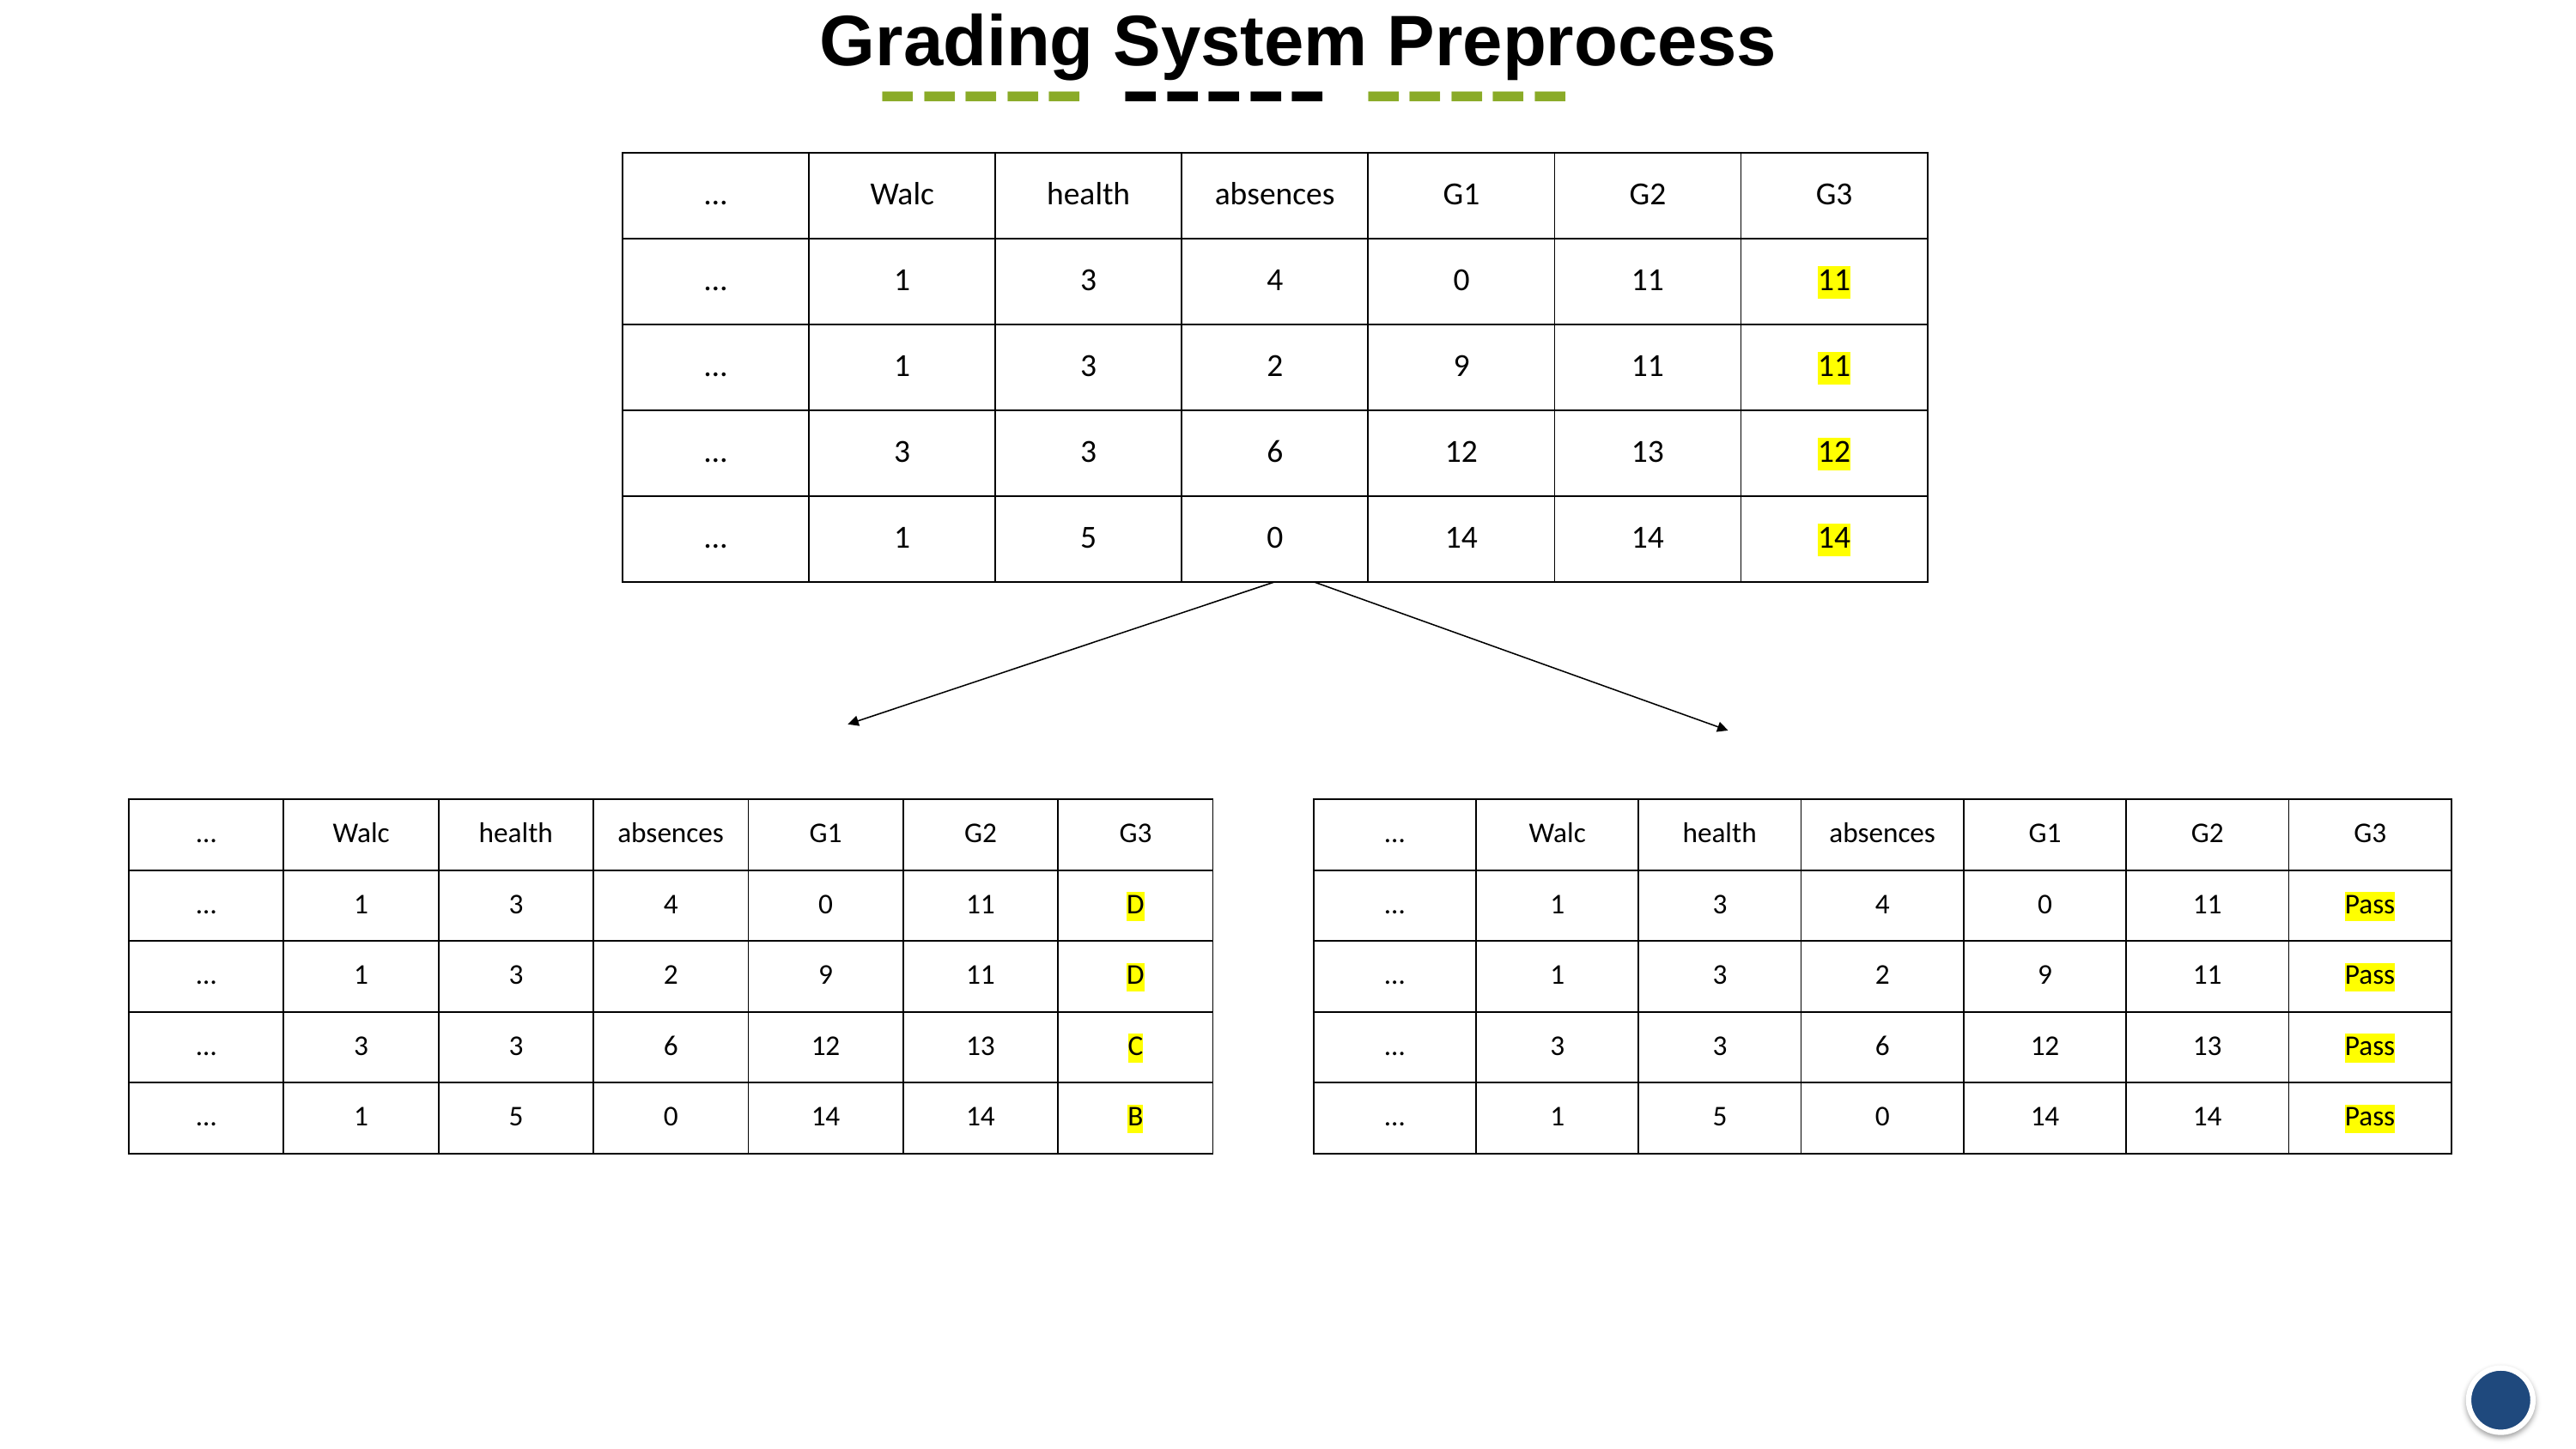

Grading System Preprocess
----- ----- -----
| … | Walc | health | absences | G1 | G2 | G3 |
| --- | --- | --- | --- | --- | --- | --- |
| … | 1 | 3 | 4 | 0 | 11 | 11 |
| … | 1 | 3 | 2 | 9 | 11 | 11 |
| … | 3 | 3 | 6 | 12 | 13 | 12 |
| … | 1 | 5 | 0 | 14 | 14 | 14 |
| … | Walc | health | absences | G1 | G2 | G3 |
| --- | --- | --- | --- | --- | --- | --- |
| … | 1 | 3 | 4 | 0 | 11 | D |
| … | 1 | 3 | 2 | 9 | 11 | D |
| … | 3 | 3 | 6 | 12 | 13 | C |
| … | 1 | 5 | 0 | 14 | 14 | B |
| … | Walc | health | absences | G1 | G2 | G3 |
| --- | --- | --- | --- | --- | --- | --- |
| … | 1 | 3 | 4 | 0 | 11 | Pass |
| … | 1 | 3 | 2 | 9 | 11 | Pass |
| … | 3 | 3 | 6 | 12 | 13 | Pass |
| … | 1 | 5 | 0 | 14 | 14 | Pass |

13